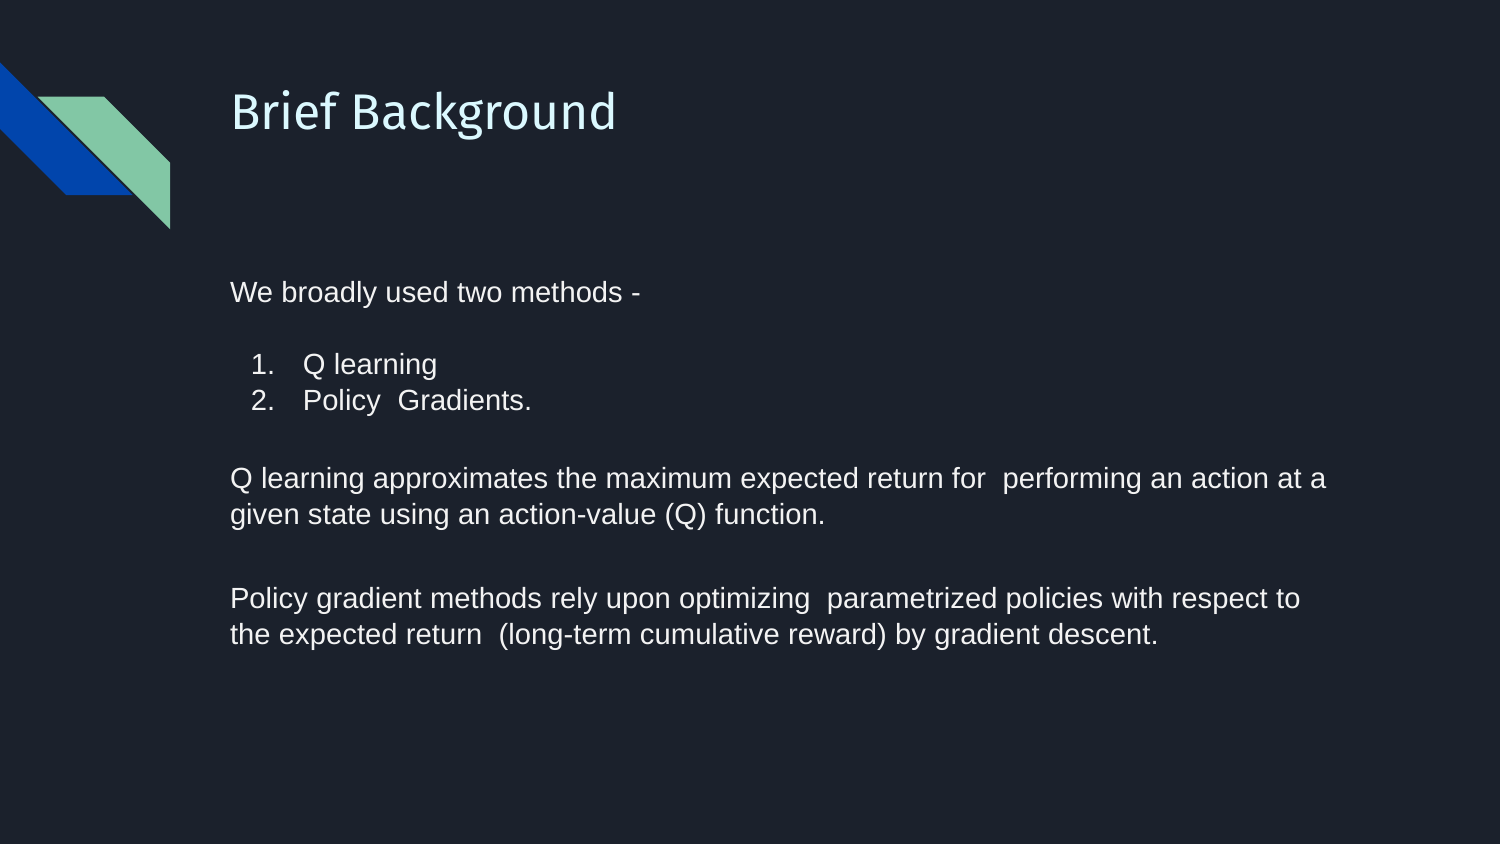

# Brief Background
We broadly used two methods -

Q learning
Policy  Gradients.

Q learning approximates the maximum expected return for  performing an action at a given state using an action-value (Q) function.

Policy gradient methods rely upon optimizing  parametrized policies with respect to the expected return  (long-term cumulative reward) by gradient descent.